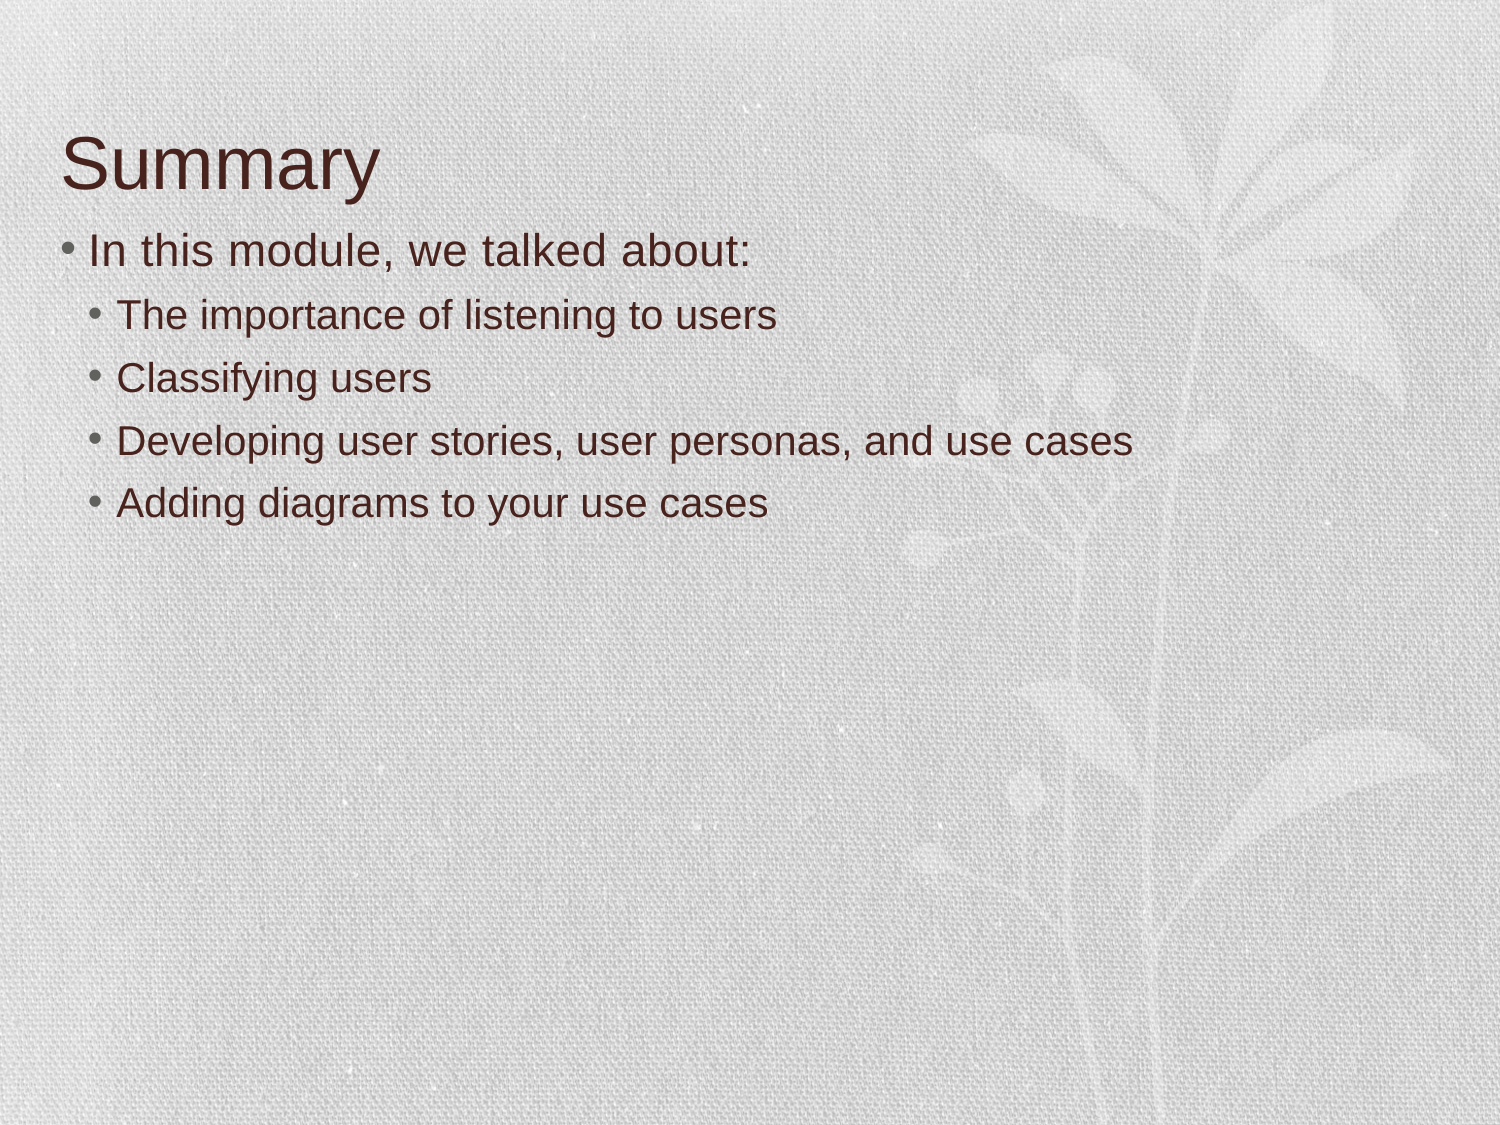

# Summary
In this module, we talked about:
The importance of listening to users
Classifying users
Developing user stories, user personas, and use cases
Adding diagrams to your use cases